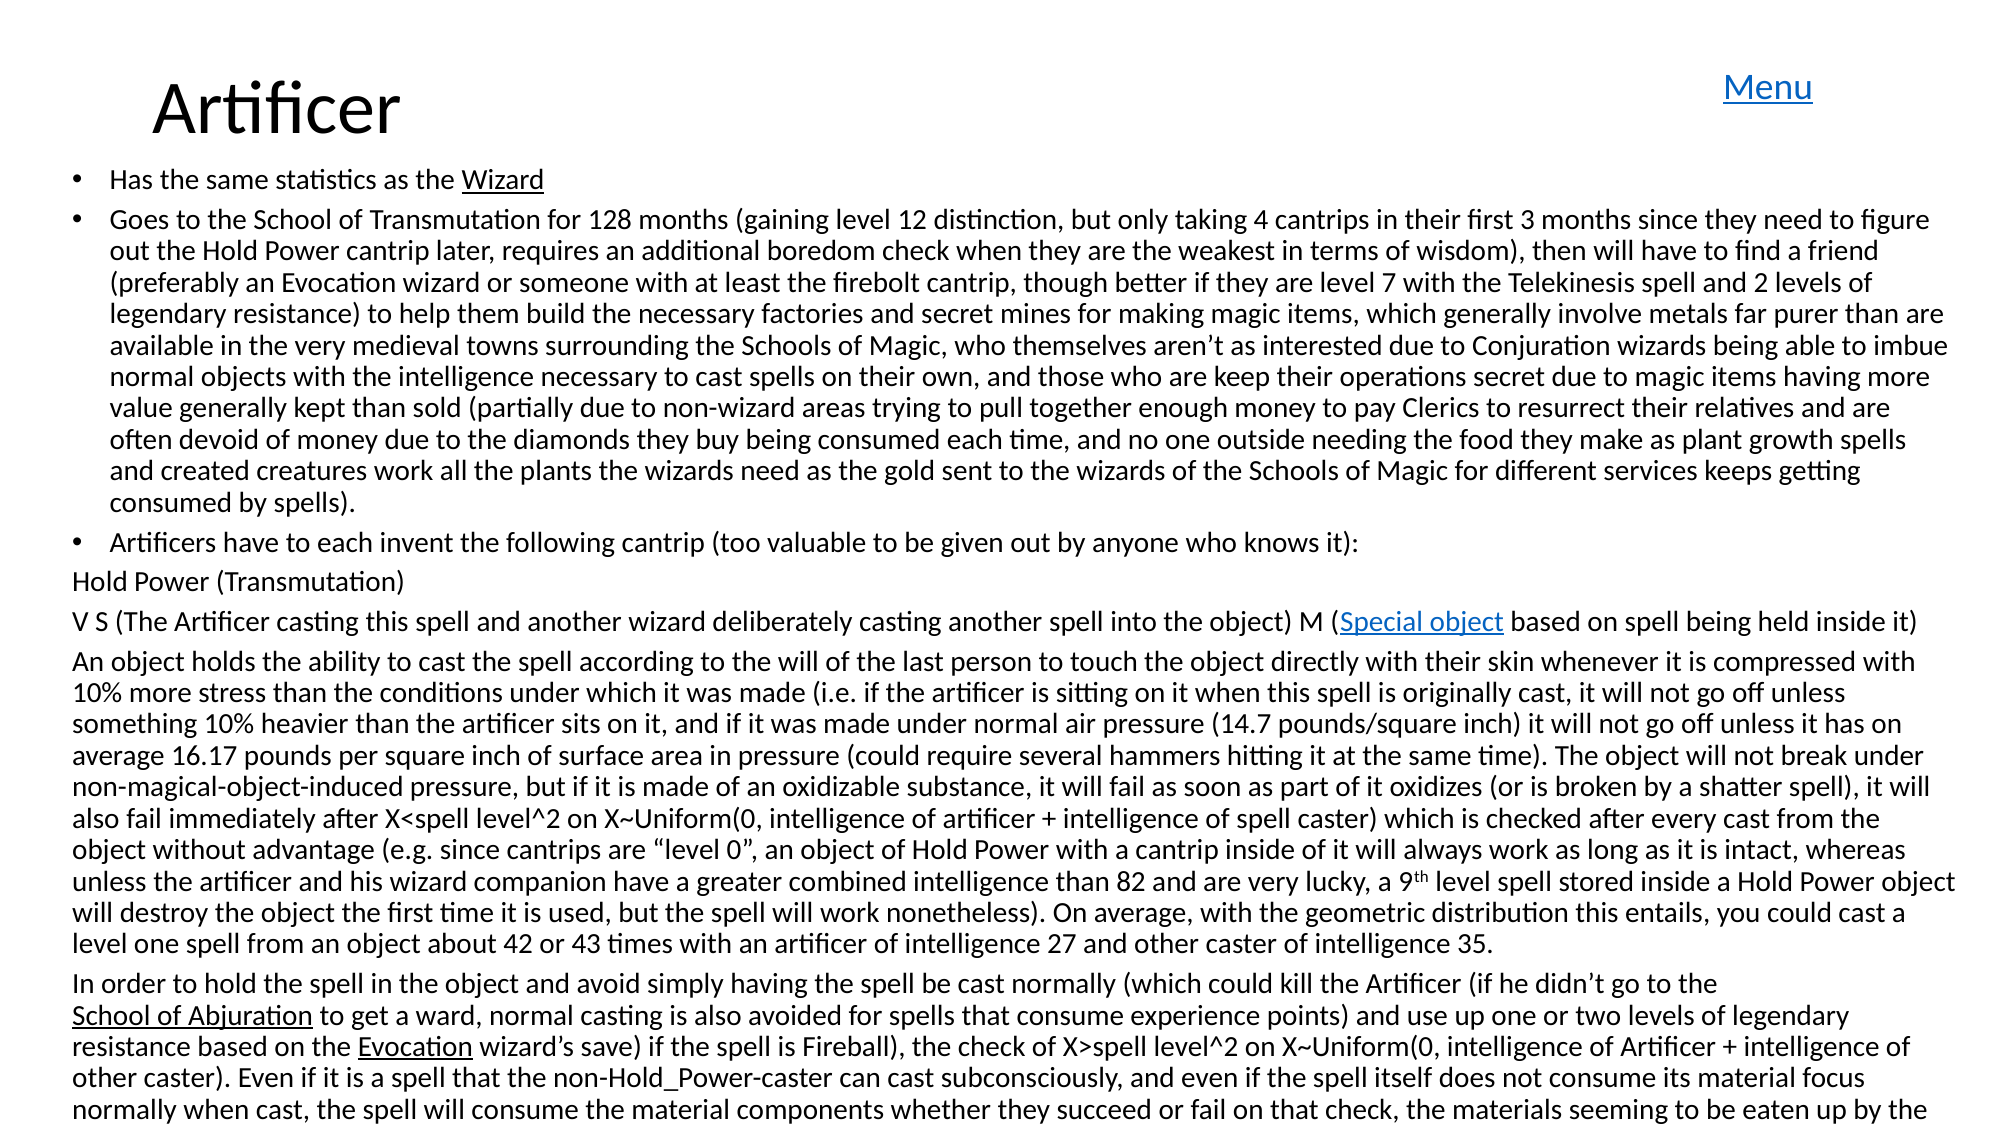

Menu
# Artificer
Has the same statistics as the Wizard
Goes to the School of Transmutation for 128 months (gaining level 12 distinction, but only taking 4 cantrips in their first 3 months since they need to figure out the Hold Power cantrip later, requires an additional boredom check when they are the weakest in terms of wisdom), then will have to find a friend (preferably an Evocation wizard or someone with at least the firebolt cantrip, though better if they are level 7 with the Telekinesis spell and 2 levels of legendary resistance) to help them build the necessary factories and secret mines for making magic items, which generally involve metals far purer than are available in the very medieval towns surrounding the Schools of Magic, who themselves aren’t as interested due to Conjuration wizards being able to imbue normal objects with the intelligence necessary to cast spells on their own, and those who are keep their operations secret due to magic items having more value generally kept than sold (partially due to non-wizard areas trying to pull together enough money to pay Clerics to resurrect their relatives and are often devoid of money due to the diamonds they buy being consumed each time, and no one outside needing the food they make as plant growth spells and created creatures work all the plants the wizards need as the gold sent to the wizards of the Schools of Magic for different services keeps getting consumed by spells).
Artificers have to each invent the following cantrip (too valuable to be given out by anyone who knows it):
Hold Power (Transmutation)
V S (The Artificer casting this spell and another wizard deliberately casting another spell into the object) M (Special object based on spell being held inside it)
An object holds the ability to cast the spell according to the will of the last person to touch the object directly with their skin whenever it is compressed with 10% more stress than the conditions under which it was made (i.e. if the artificer is sitting on it when this spell is originally cast, it will not go off unless something 10% heavier than the artificer sits on it, and if it was made under normal air pressure (14.7 pounds/square inch) it will not go off unless it has on average 16.17 pounds per square inch of surface area in pressure (could require several hammers hitting it at the same time). The object will not break under non-magical-object-induced pressure, but if it is made of an oxidizable substance, it will fail as soon as part of it oxidizes (or is broken by a shatter spell), it will also fail immediately after X<spell level^2 on X~Uniform(0, intelligence of artificer + intelligence of spell caster) which is checked after every cast from the object without advantage (e.g. since cantrips are “level 0”, an object of Hold Power with a cantrip inside of it will always work as long as it is intact, whereas unless the artificer and his wizard companion have a greater combined intelligence than 82 and are very lucky, a 9th level spell stored inside a Hold Power object will destroy the object the first time it is used, but the spell will work nonetheless). On average, with the geometric distribution this entails, you could cast a level one spell from an object about 42 or 43 times with an artificer of intelligence 27 and other caster of intelligence 35.
In order to hold the spell in the object and avoid simply having the spell be cast normally (which could kill the Artificer (if he didn’t go to the School of Abjuration to get a ward, normal casting is also avoided for spells that consume experience points) and use up one or two levels of legendary resistance based on the Evocation wizard’s save) if the spell is Fireball), the check of X>spell level^2 on X~Uniform(0, intelligence of Artificer + intelligence of other caster). Even if it is a spell that the non-Hold_Power-caster can cast subconsciously, and even if the spell itself does not consume its material focus normally when cast, the spell will consume the material components whether they succeed or fail on that check, the materials seeming to be eaten up by the object.